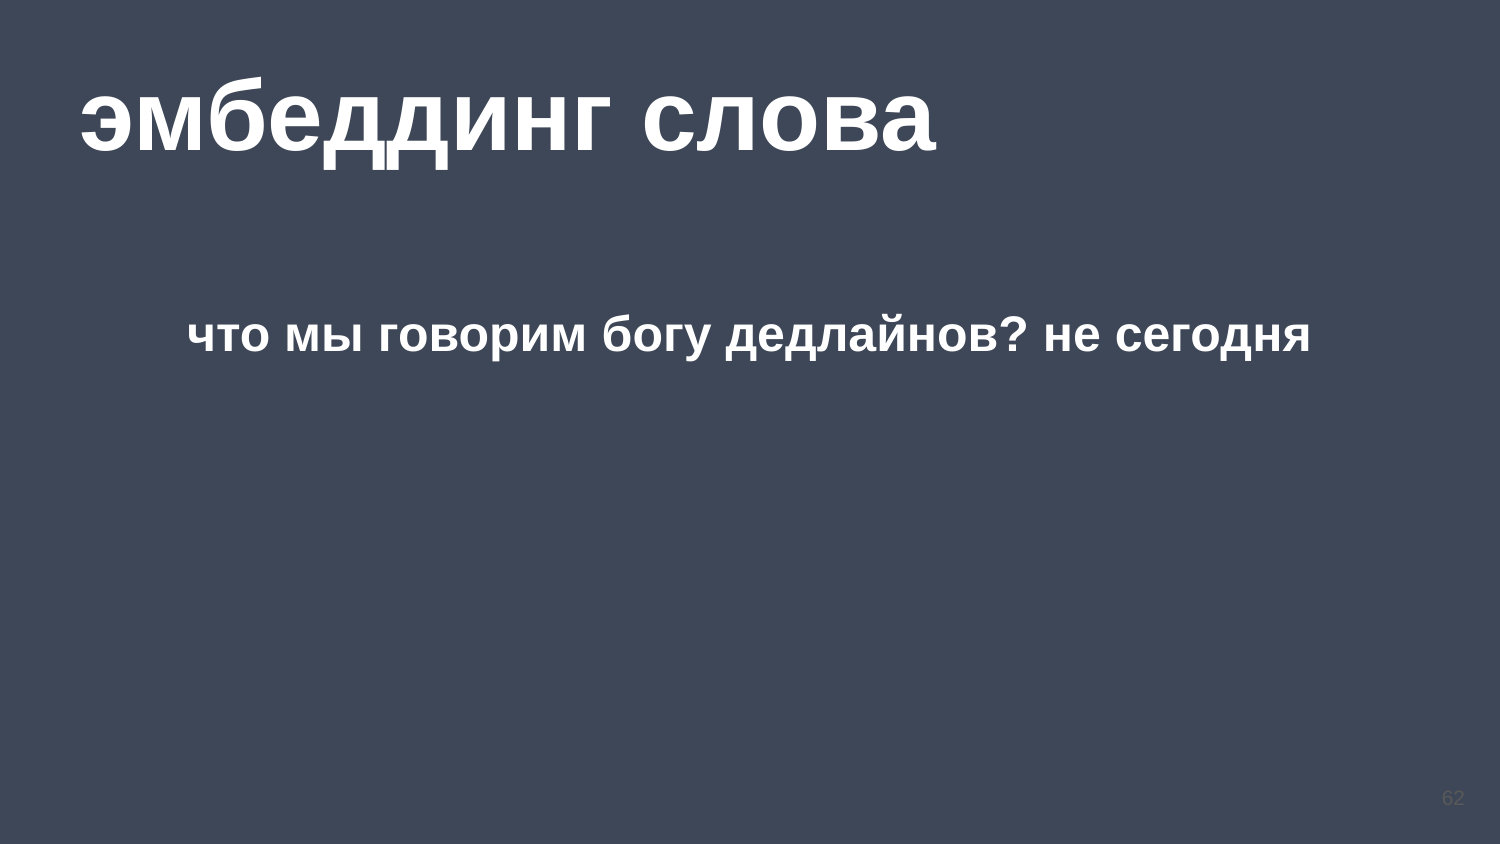

эмбеддинг слова
что мы говорим богу дедлайнов? не сегодня
62